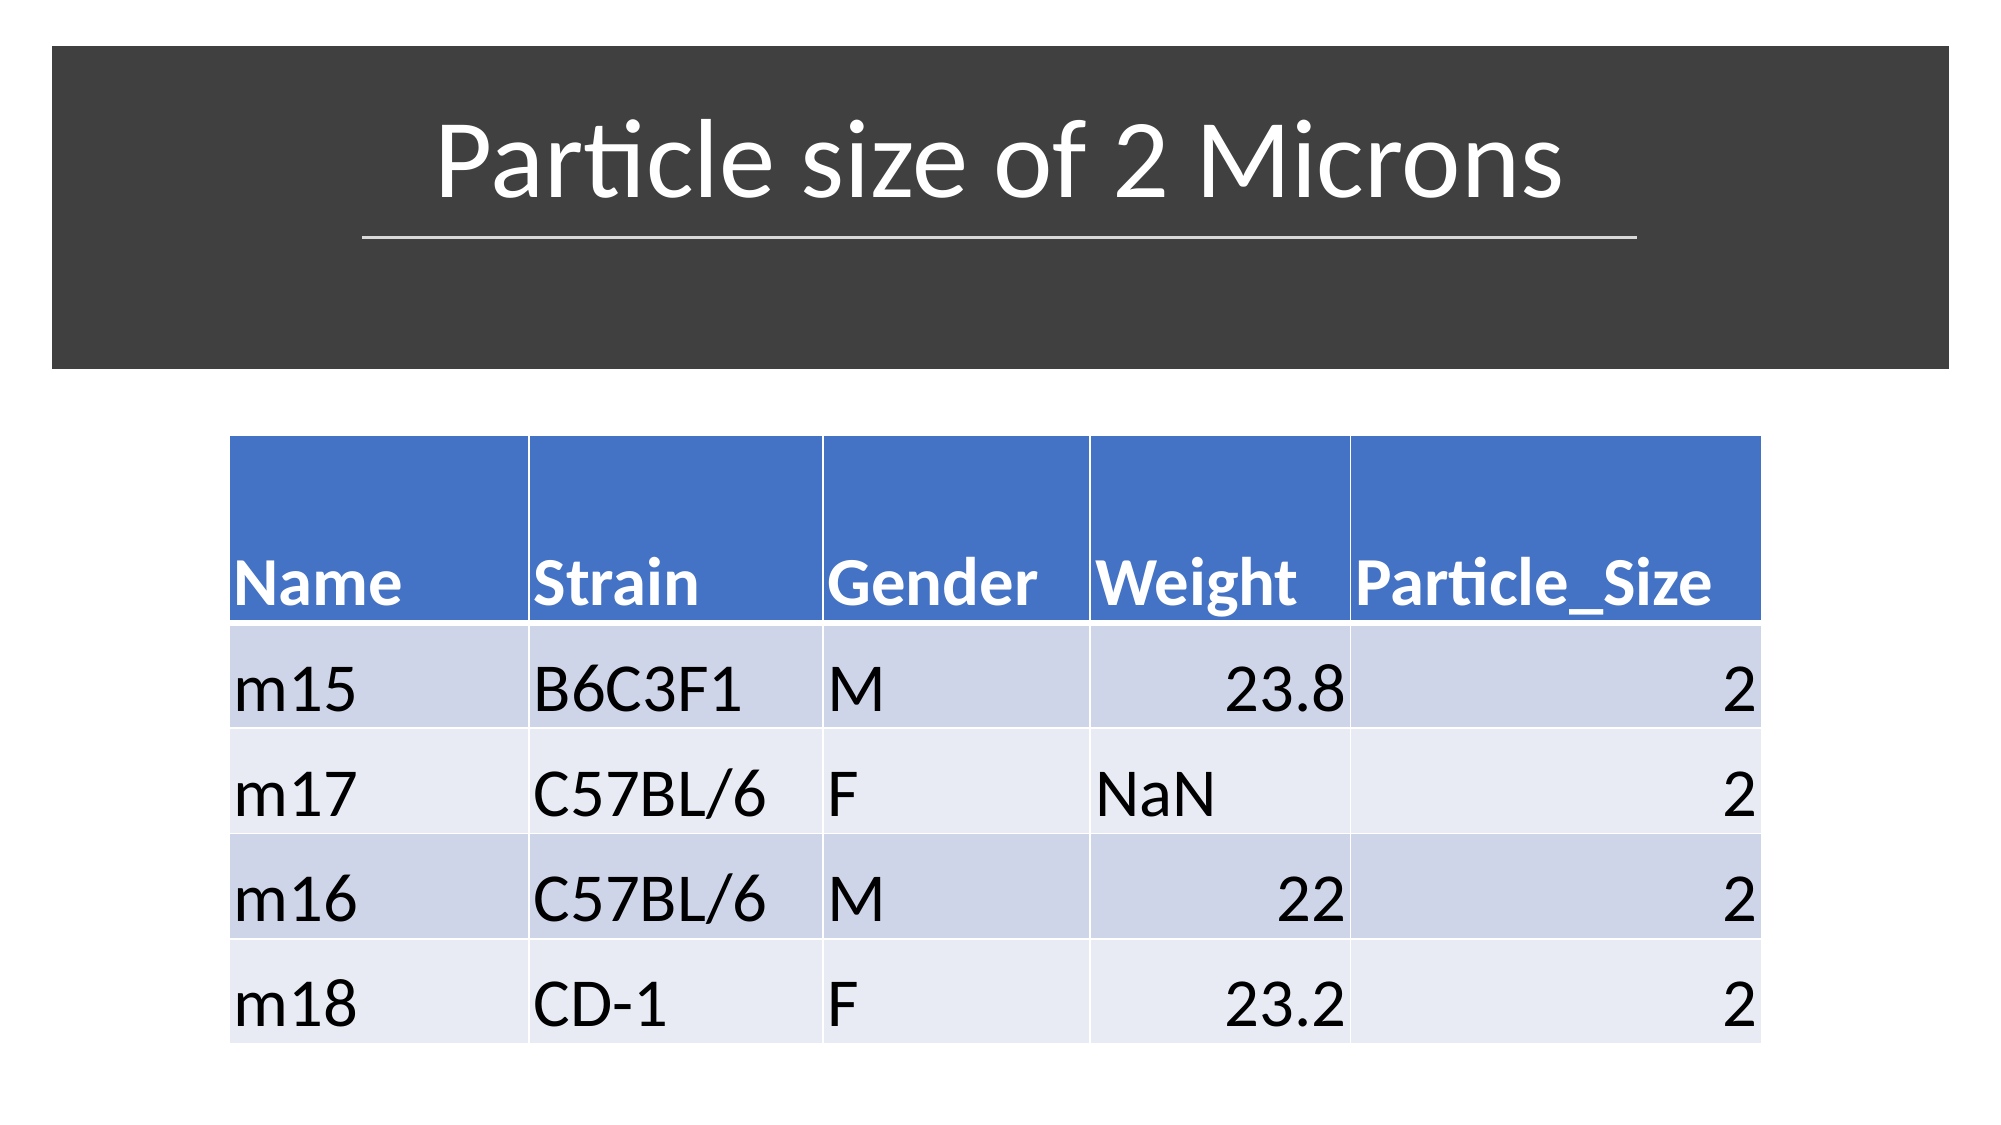

# Particle size of 2 Microns
| Name | Strain | Gender | Weight | Particle\_Size |
| --- | --- | --- | --- | --- |
| m15 | B6C3F1 | M | 23.8 | 2 |
| m17 | C57BL/6 | F | NaN | 2 |
| m16 | C57BL/6 | M | 22 | 2 |
| m18 | CD-1 | F | 23.2 | 2 |